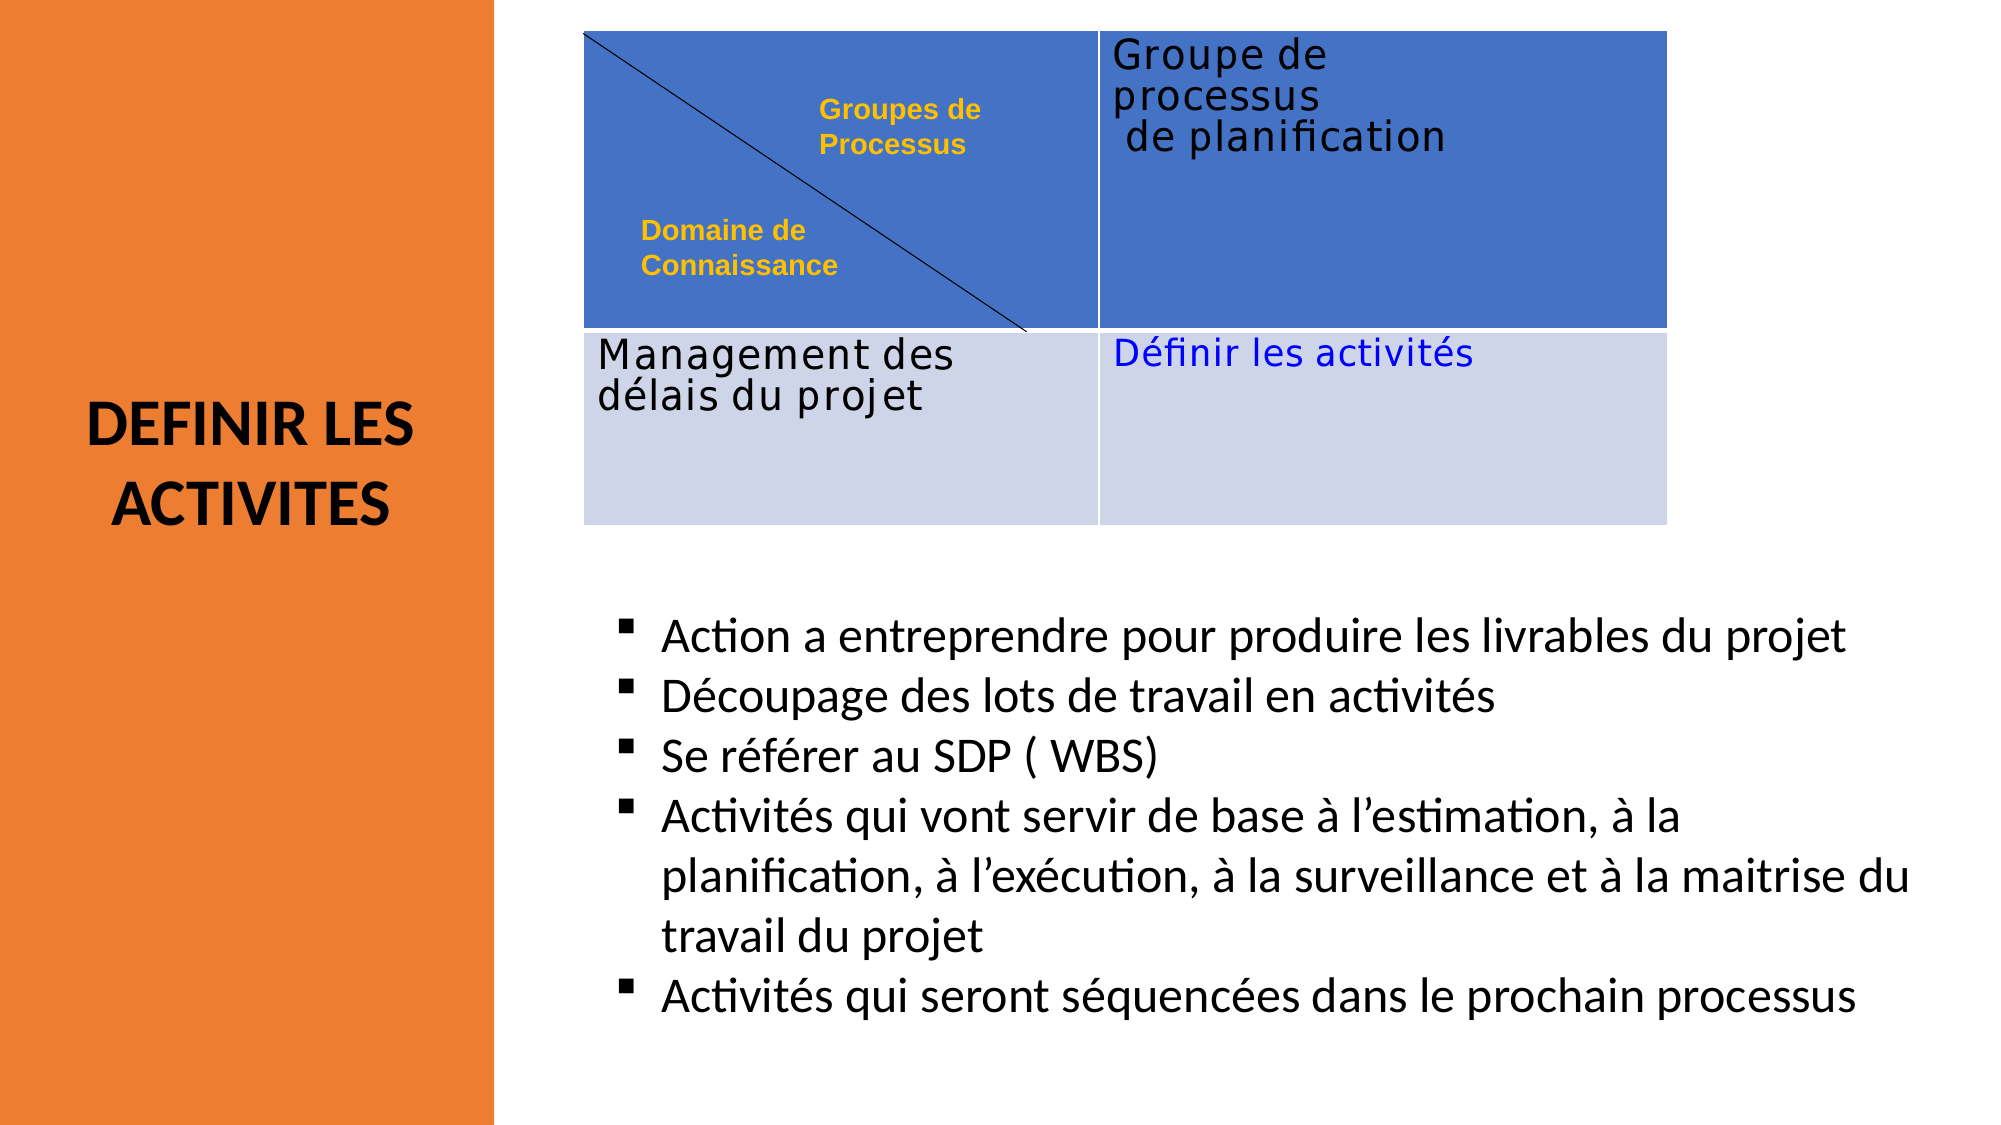

|  | Groupe de processus de planification |
| --- | --- |
| Management des délais du projet | Définir les activités |
Groupes de
Processus

Domaine de
Connaissance

DEFINIR LES ACTIVITES
Action a entreprendre pour produire les livrables du projet
Découpage des lots de travail en activités
Se référer au SDP ( WBS)
Activités qui vont servir de base à l’estimation, à la planification, à l’exécution, à la surveillance et à la maitrise du travail du projet
Activités qui seront séquencées dans le prochain processus